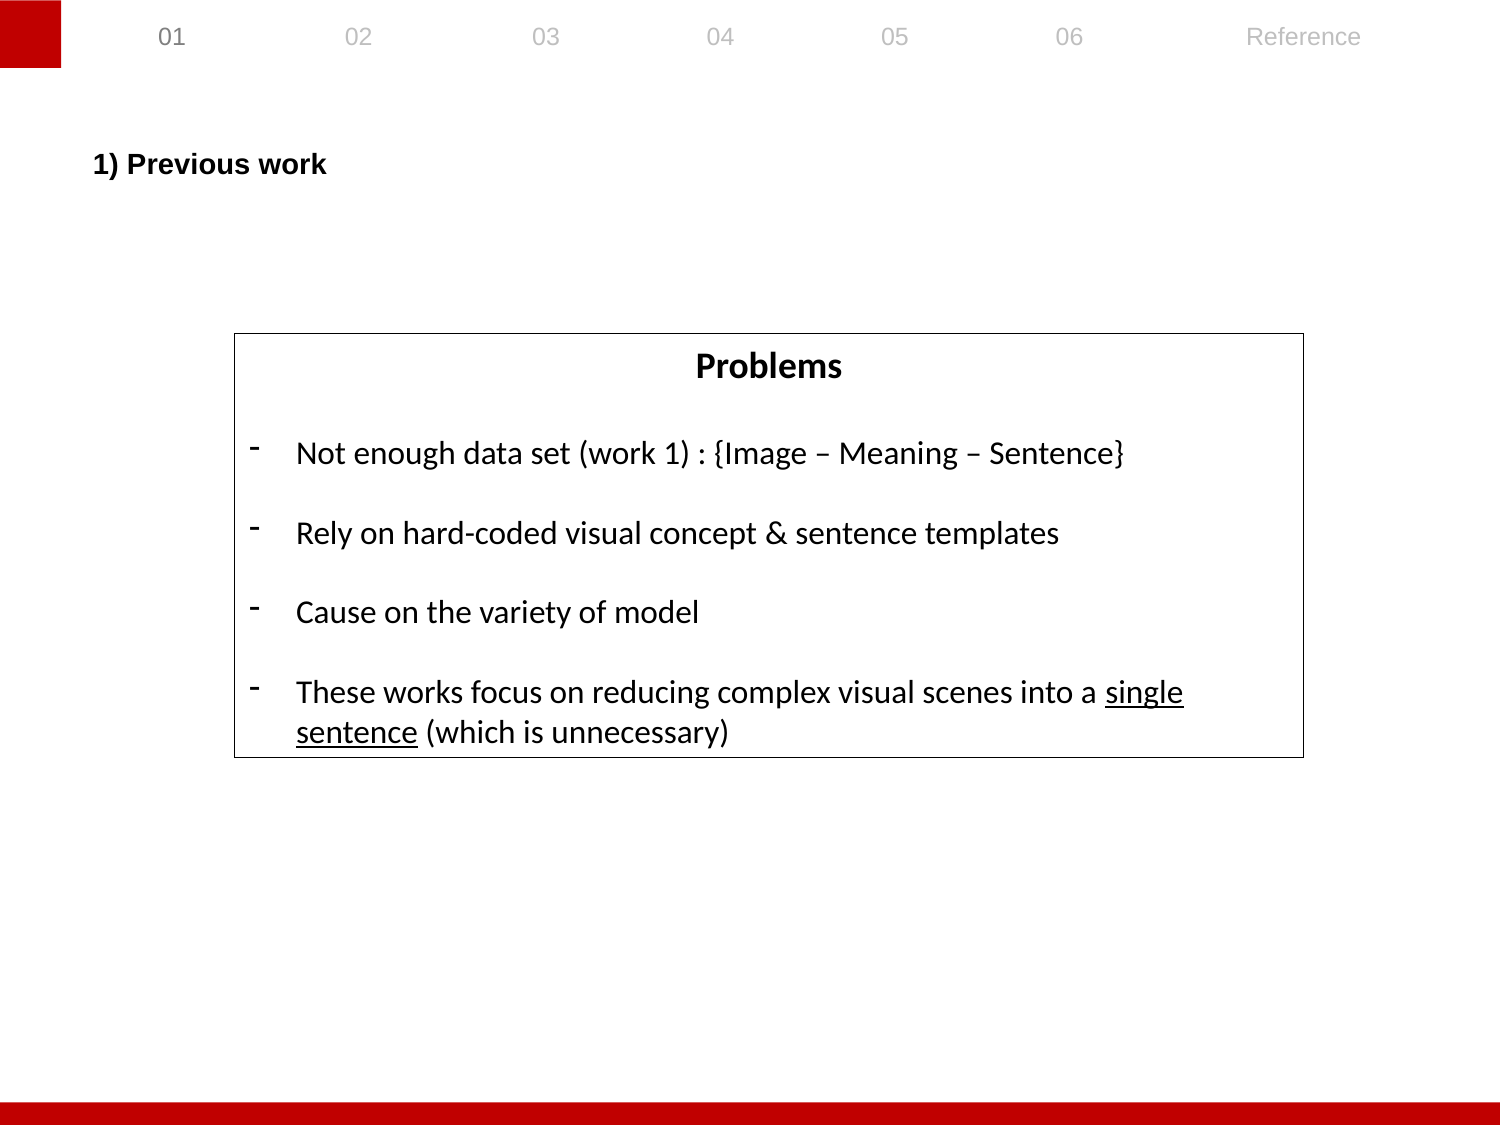

01
02
03
04
05
06
Reference
1) Previous work
Problems

Not enough data set (work 1) : {Image – Meaning – Sentence}

Rely on hard-coded visual concept & sentence templates

Cause on the variety of model

These works focus on reducing complex visual scenes into a single sentence (which is unnecessary)